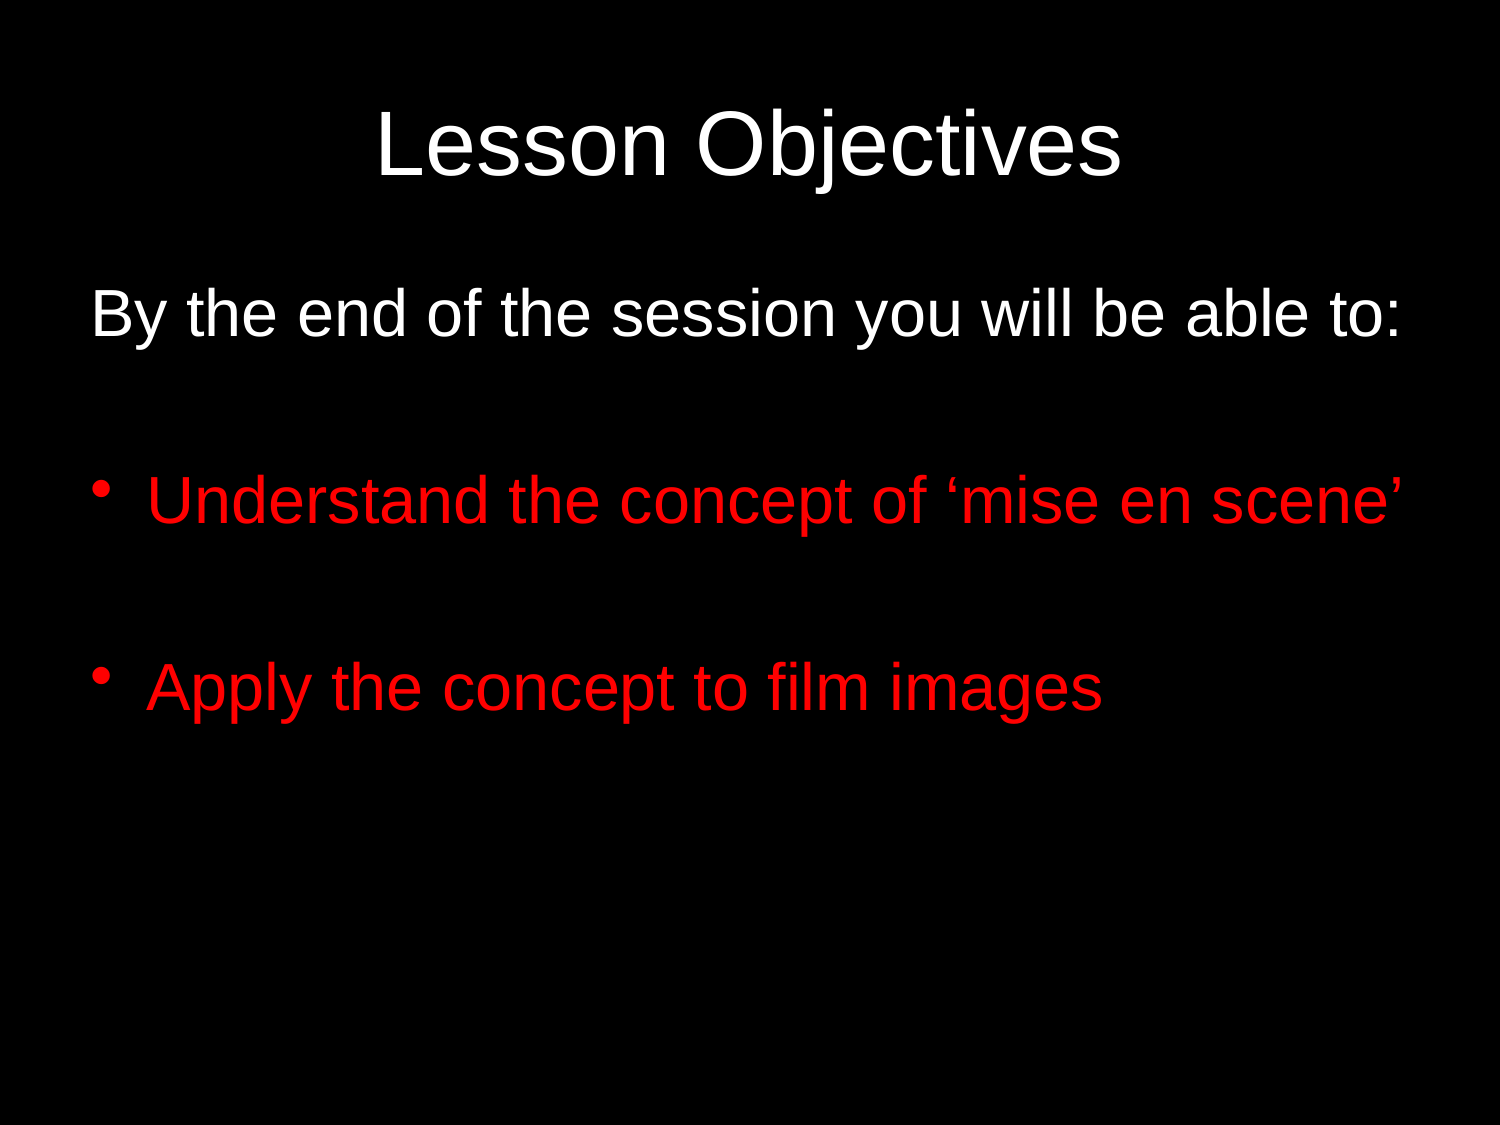

# Lesson Objectives
By the end of the session you will be able to:

Understand the concept of ‘mise en scene’

Apply the concept to film images